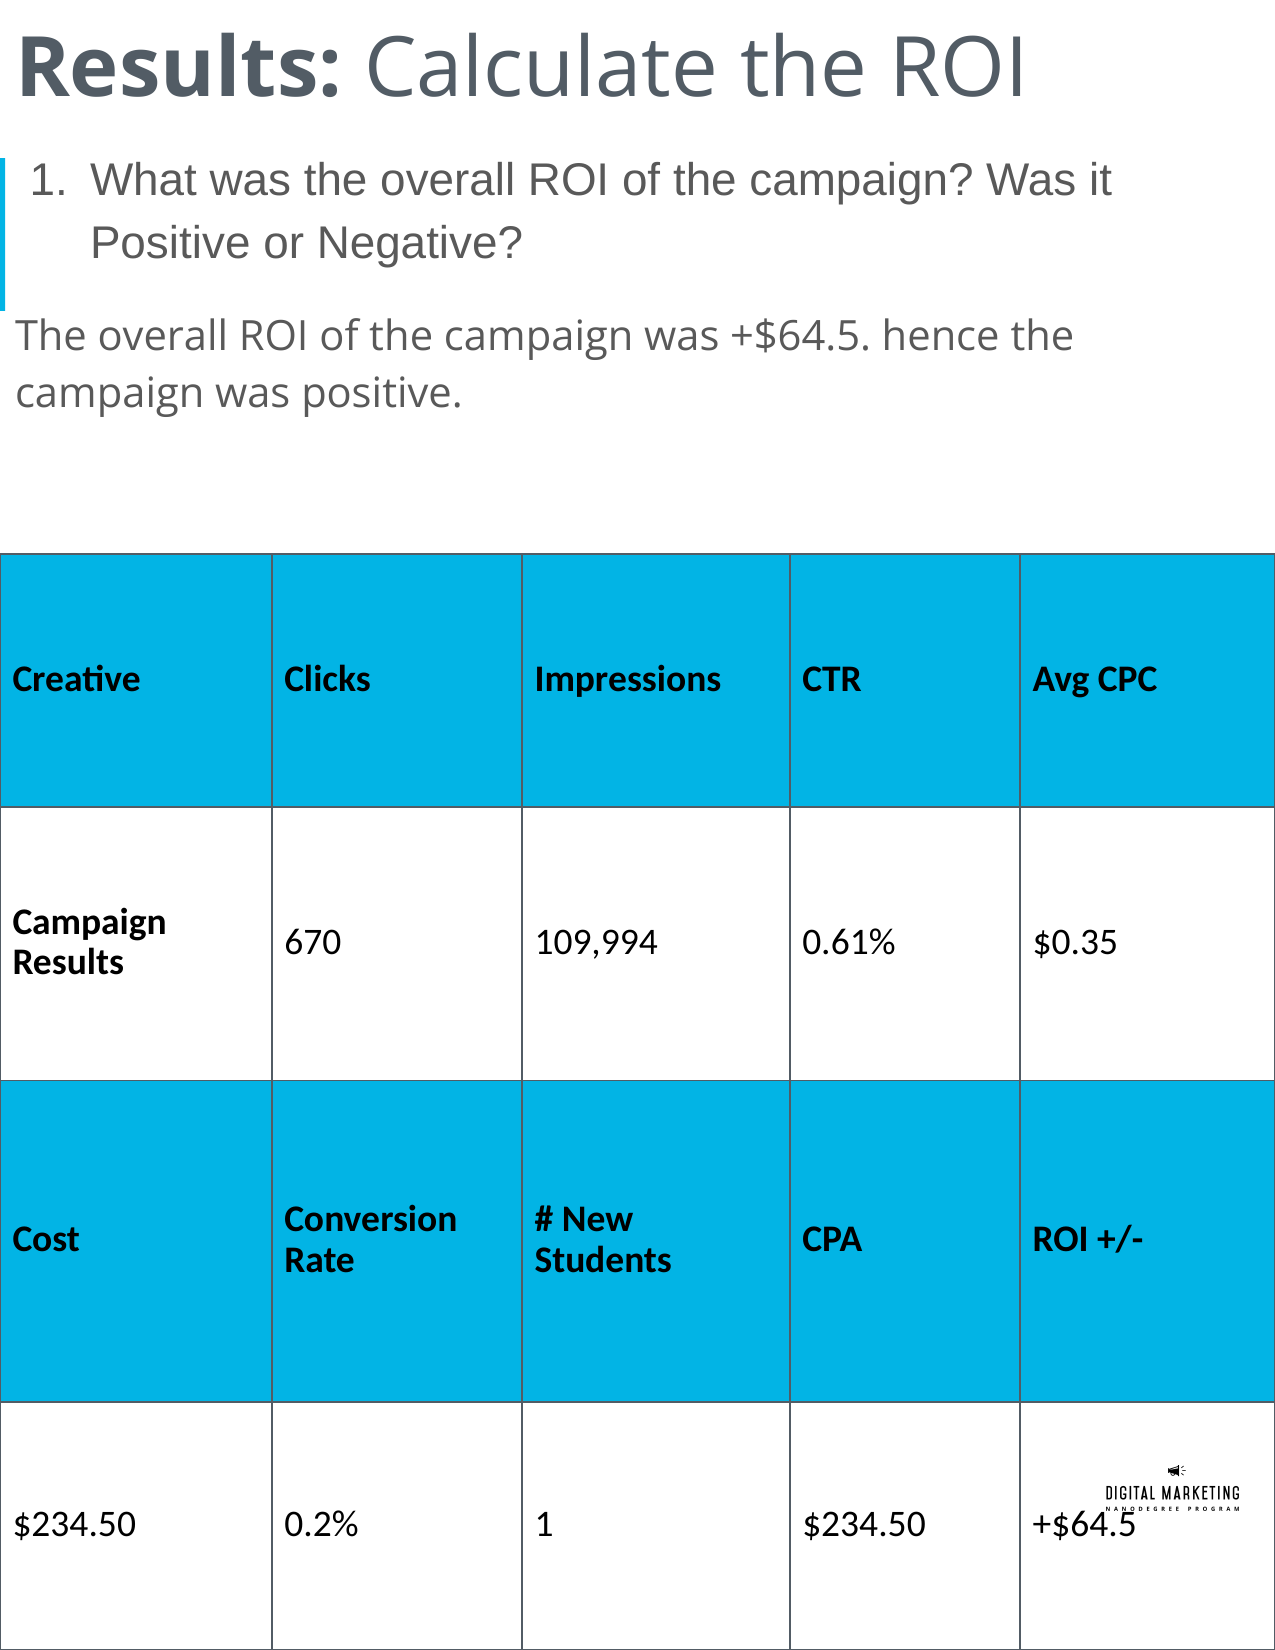

# Results: Calculate the ROI

What was the overall ROI of the campaign? Was it Positive or Negative?
The overall ROI of the campaign was +$64.5. hence the campaign was positive.
| Creative | Clicks | Impressions | CTR | Avg CPC |
| --- | --- | --- | --- | --- |
| Campaign Results | 670 | 109,994 | 0.61% | $0.35 |
| Cost | Conversion Rate | # New Students | CPA | ROI +/- |
| $234.50 | 0.2% | 1 | $234.50 | +$64.5 |